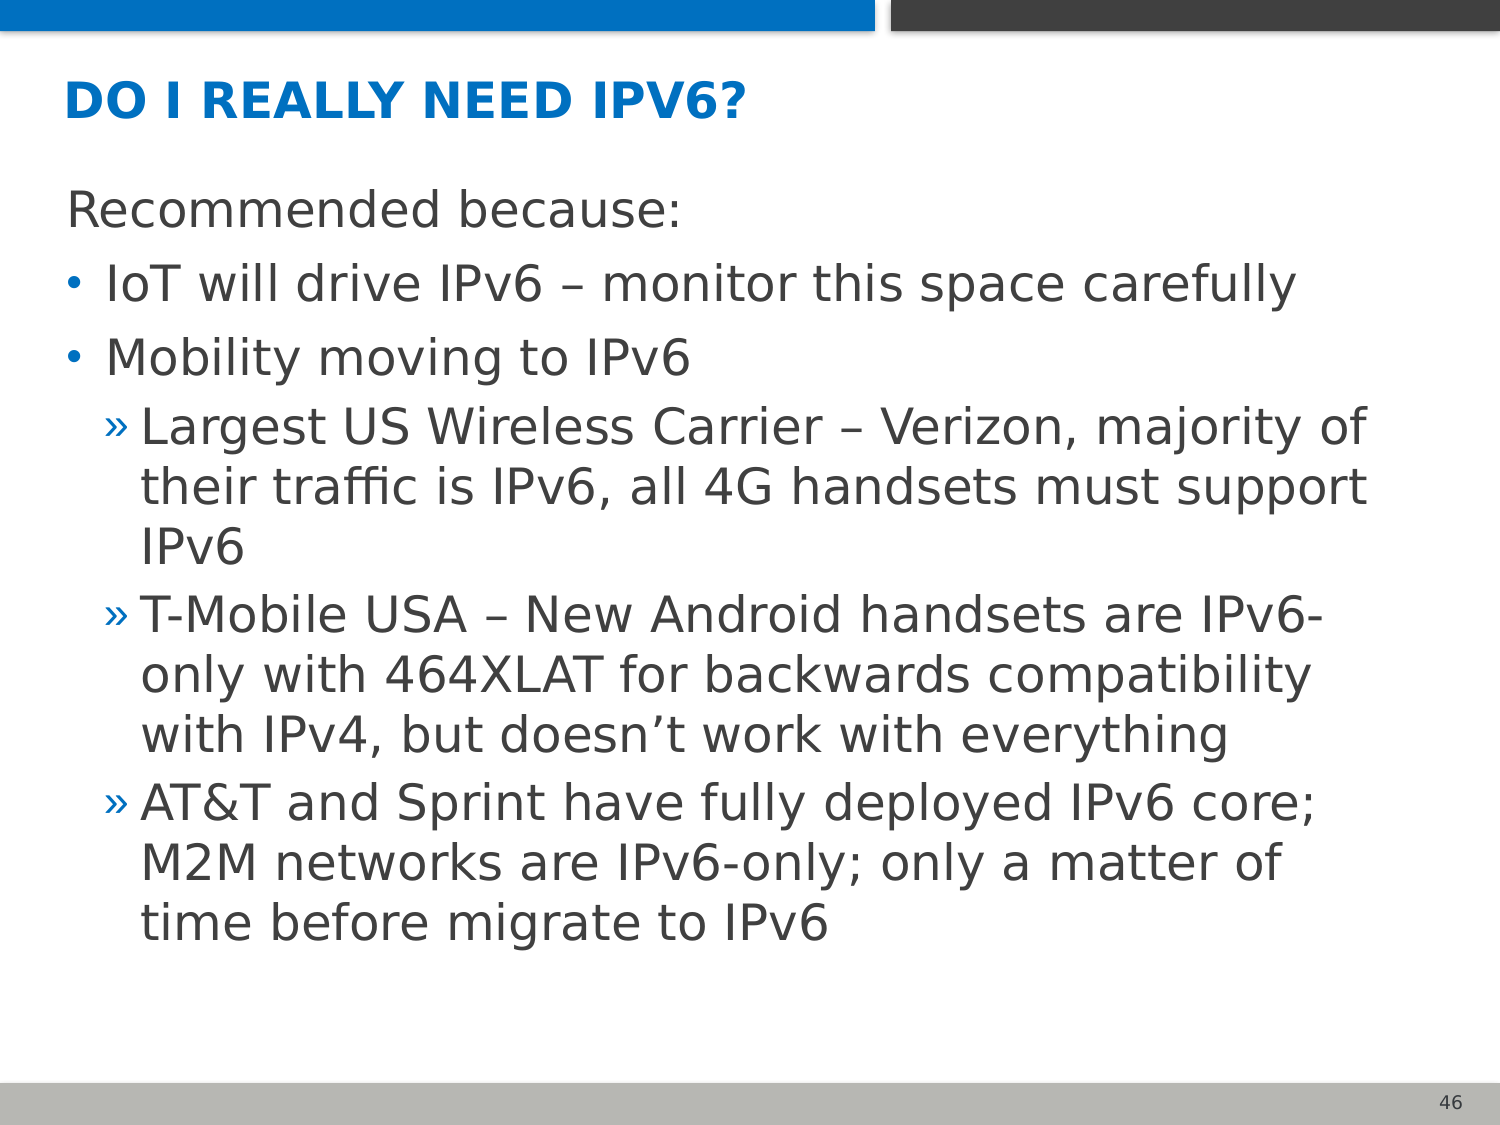

# Do I really need IPv6?
Recommended because:
IoT will drive IPv6 – monitor this space carefully
Mobility moving to IPv6
Largest US Wireless Carrier – Verizon, majority of their traffic is IPv6, all 4G handsets must support IPv6
T-Mobile USA – New Android handsets are IPv6-only with 464XLAT for backwards compatibility with IPv4, but doesn’t work with everything
AT&T and Sprint have fully deployed IPv6 core; M2M networks are IPv6-only; only a matter of time before migrate to IPv6